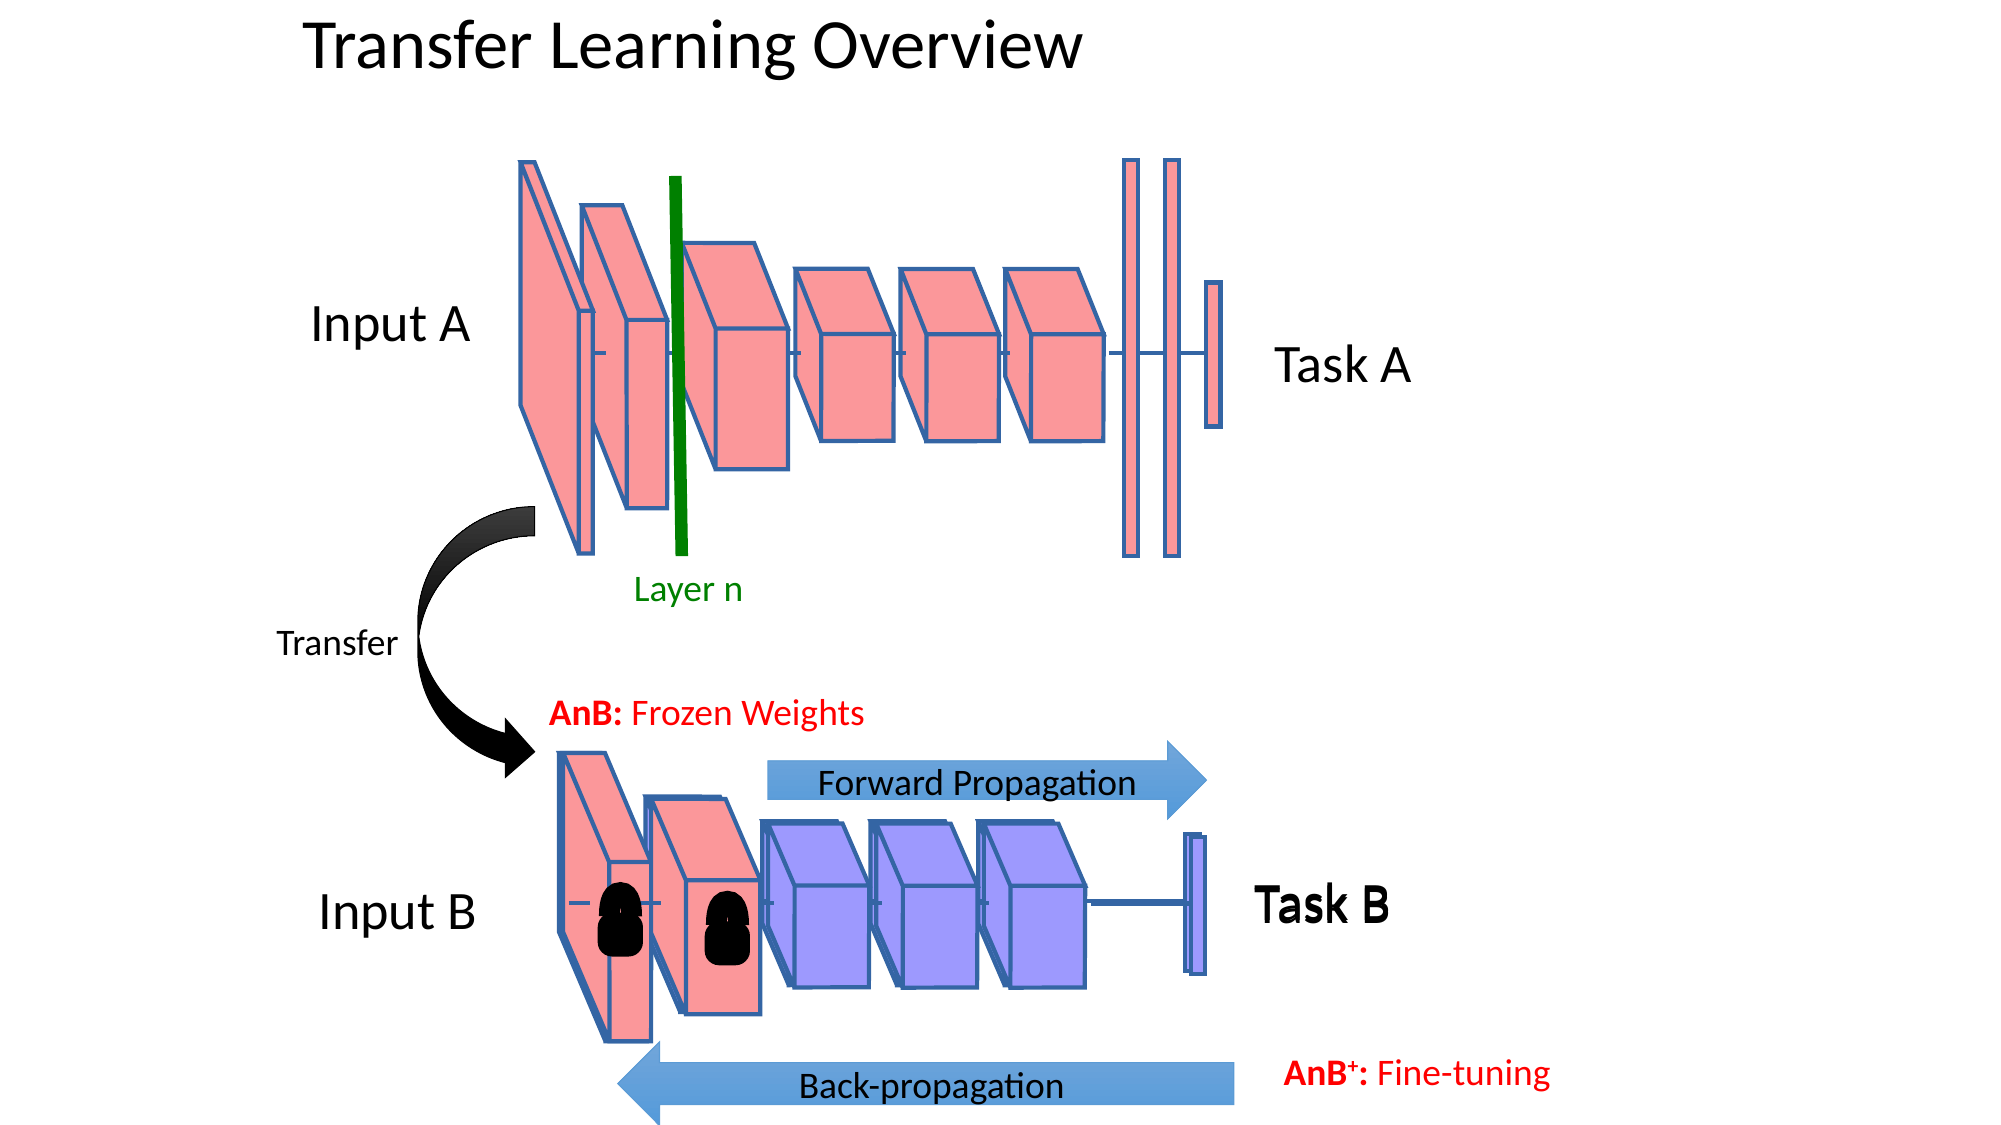

# Transfer Learning Overview
Defining transfer learning
How it works
Frozen weights
Fine tuning
Selffer
Fine tuner
Transfer
Figure for demonstrating how backprop woks

Task A

Input A

Layer n
Transfer
AnB: Frozen Weights
Forward Propagation

Task B

Task B
Input B

AnB+: Fine-tuning
Back-propagation